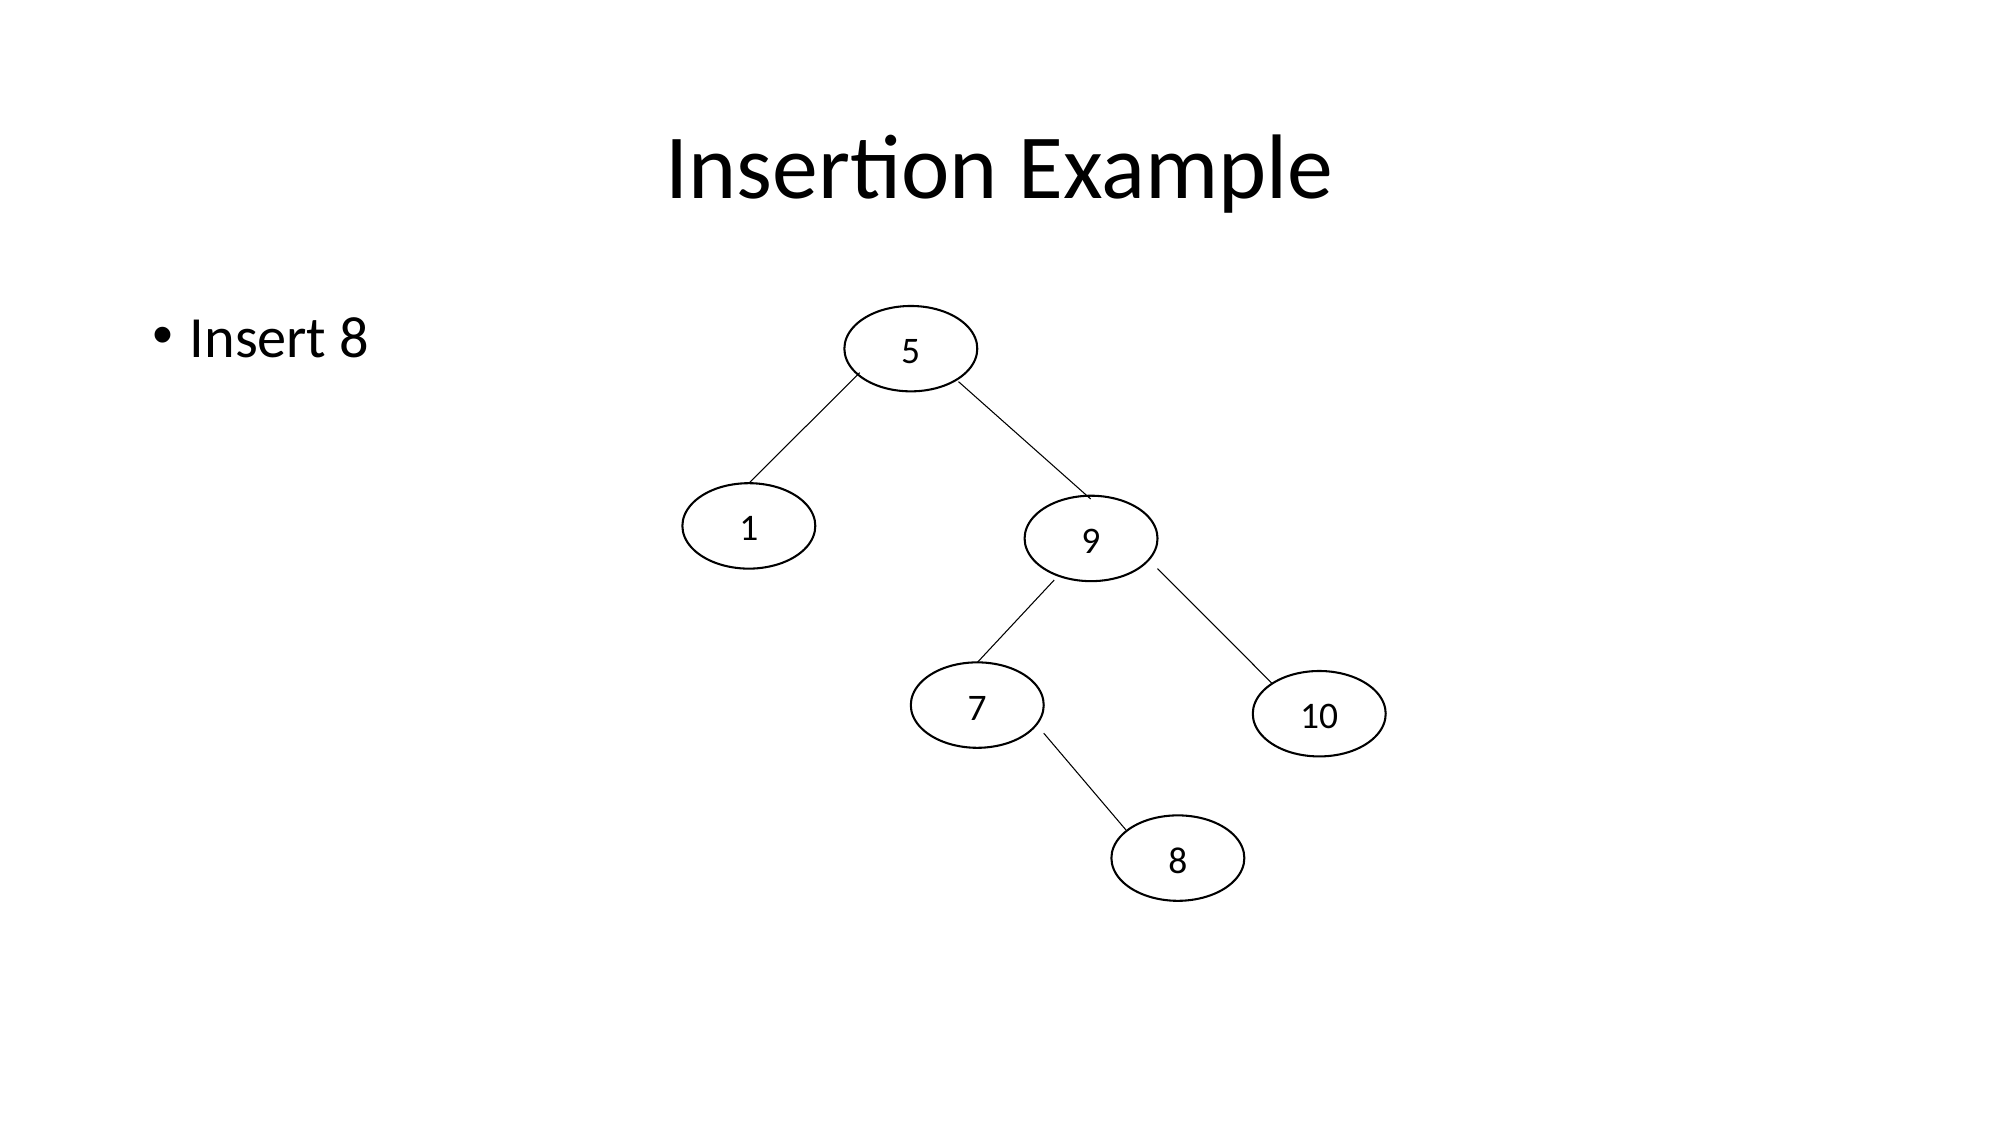

# Insertion Example
Insert 8
5
1
9
7
10
8